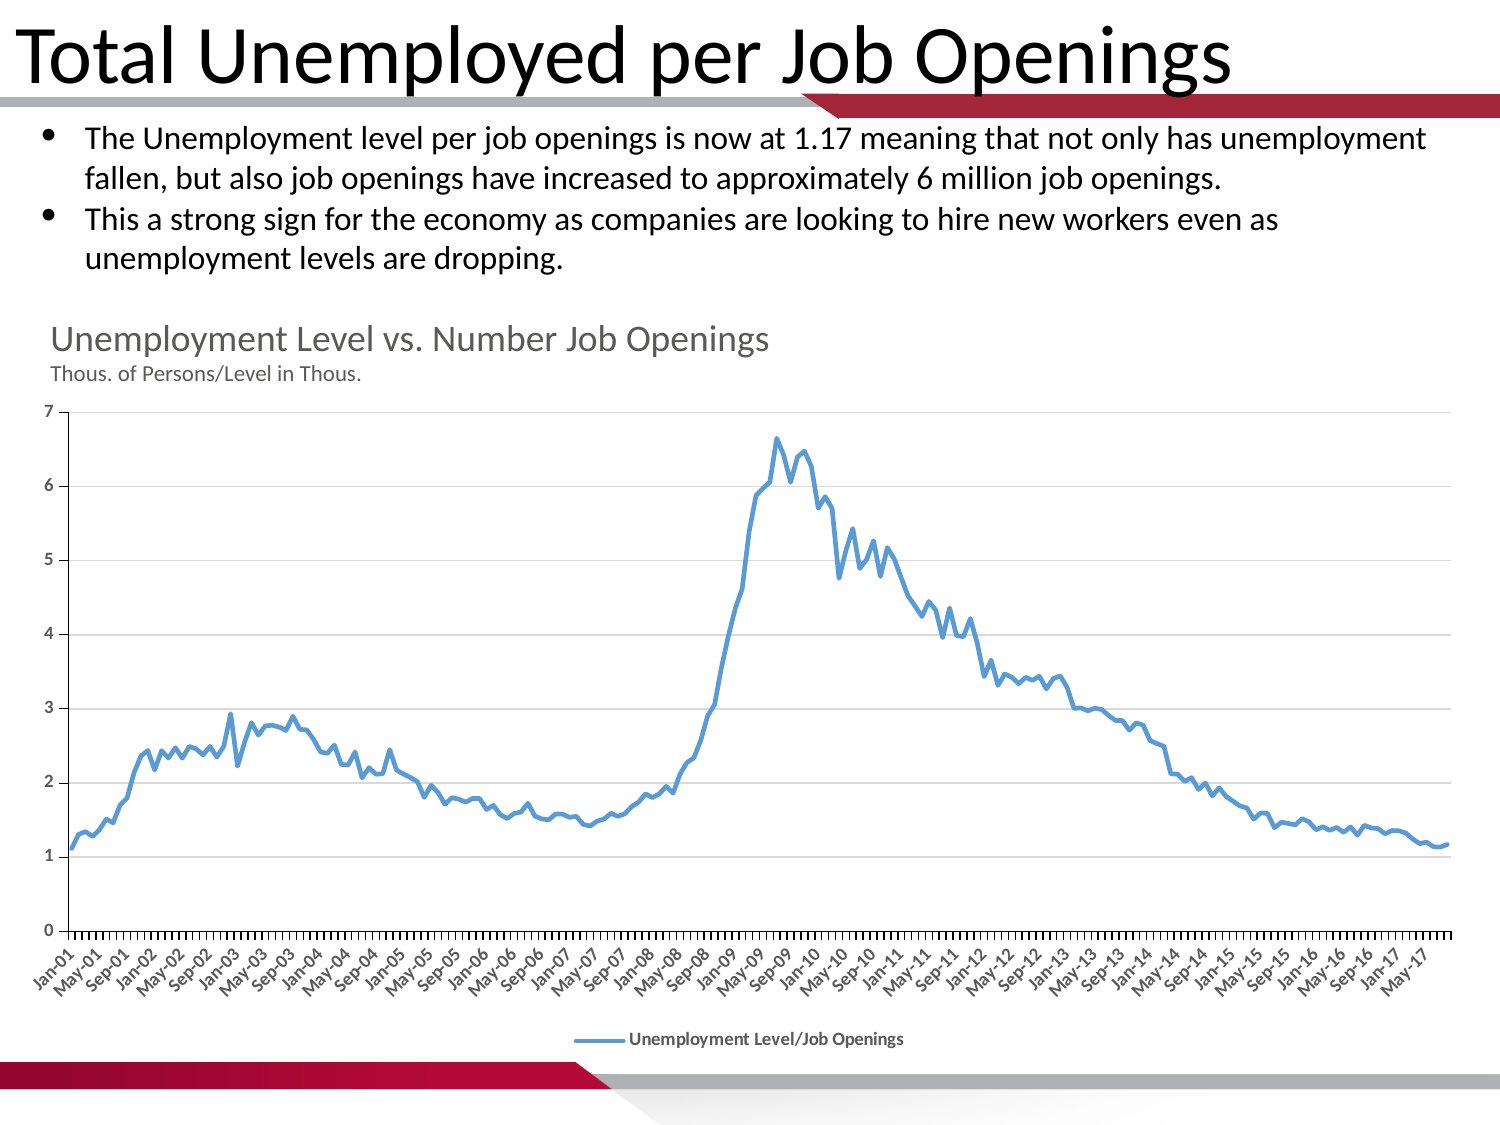

Total Unemployed per Job Openings
The Unemployment level per job openings is now at 1.17 meaning that not only has unemployment fallen, but also job openings have increased to approximately 6 million job openings.
This a strong sign for the economy as companies are looking to hire new workers even as unemployment levels are dropping.
Unemployment Level vs. Number Job Openings
Thous. of Persons/Level in Thous.

### Chart

| Category | Unemployment Level/Job Openings |
|---|---|
| 36892 | 1.118477251624884 |
| 36923 | 1.3072133963074282 |
| 36951 | 1.3458251150558842 |
| 36982 | 1.2795347888186084 |
| 37012 | 1.3683516483516485 |
| 37043 | 1.5149532710280373 |
| 37073 | 1.4632140475661257 |
| 37104 | 1.7034349298500242 |
| 37135 | 1.7967295597484276 |
| 37165 | 2.134257975034674 |
| 37196 | 2.3628579864186596 |
| 37226 | 2.439586410635155 |
| 37257 | 2.1766427241287576 |
| 37288 | 2.4362396204033216 |
| 37316 | 2.338496198254013 |
| 37347 | 2.4766705069124426 |
| 37377 | 2.335650723025584 |
| 37408 | 2.4942050520059436 |
| 37438 | 2.4596892406918793 |
| 37469 | 2.379369627507163 |
| 37500 | 2.4942563482466746 |
| 37530 | 2.3499292786421497 |
| 37561 | 2.494875549048316 |
| 37591 | 2.9357798165137616 |
| 37622 | 2.2280334728033475 |
| 37653 | 2.5489500147885242 |
| 37681 | 2.81389252948886 |
| 37712 | 2.647305389221557 |
| 37742 | 2.7704918032786887 |
| 37773 | 2.779244151169766 |
| 37803 | 2.75565749235474 |
| 37834 | 2.7097167225098997 |
| 37865 | 2.902081977878985 |
| 37895 | 2.7244929797191886 |
| 37926 | 2.716503009185936 |
| 37956 | 2.587741132545115 |
| 37987 | 2.419774501300954 |
| 38018 | 2.4006466784244562 |
| 38047 | 2.512130177514793 |
| 38078 | 2.25130890052356 |
| 38108 | 2.2437158469945353 |
| 38139 | 2.419976635514019 |
| 38169 | 2.0681240467717337 |
| 38200 | 2.207792207792208 |
| 38231 | 2.11838588989845 |
| 38261 | 2.1257911392405062 |
| 38292 | 2.449660284126004 |
| 38322 | 2.1736986301369865 |
| 38353 | 2.1209809264305175 |
| 38384 | 2.0754226267880362 |
| 38412 | 2.019577133907596 |
| 38443 | 1.80815460758897 |
| 38473 | 1.9698764160659115 |
| 38504 | 1.8707110890104426 |
| 38534 | 1.7147487844408429 |
| 38565 | 1.803339062116376 |
| 38596 | 1.7826292187868775 |
| 38626 | 1.7425765723638065 |
| 38657 | 1.7928909952606635 |
| 38687 | 1.7910925196850394 |
| 38718 | 1.6435551419264773 |
| 38749 | 1.6987467486403405 |
| 38777 | 1.5740040062319163 |
| 38808 | 1.5213675213675213 |
| 38838 | 1.5903394850763273 |
| 38869 | 1.6097953552540814 |
| 38899 | 1.7272508425613866 |
| 38930 | 1.5550438596491227 |
| 38961 | 1.5161647475642162 |
| 38991 | 1.5042486583184258 |
| 39022 | 1.58304538124856 |
| 39052 | 1.5806451612903225 |
| 39083 | 1.5369330453563714 |
| 39114 | 1.5513997760358342 |
| 39142 | 1.4425632233176169 |
| 39173 | 1.419983416252073 |
| 39203 | 1.487032967032967 |
| 39234 | 1.5145399305555556 |
| 39264 | 1.5922048997772829 |
| 39295 | 1.5514818880351262 |
| 39326 | 1.5852310413442405 |
| 39356 | 1.6830232558139535 |
| 39387 | 1.7420596727622715 |
| 39417 | 1.8542323550812514 |
| 39448 | 1.8039906103286385 |
| 39479 | 1.854774863928748 |
| 39508 | 1.9550112471882028 |
| 39539 | 1.8635919960956564 |
| 39569 | 2.119949494949495 |
| 39600 | 2.2763472259092117 |
| 39630 | 2.3389165140015704 |
| 39661 | 2.575170532060027 |
| 39692 | 2.908700980392157 |
| 39722 | 3.060145808019441 |
| 39753 | 3.564952638700947 |
| 39783 | 3.9879858657243816 |
| 39814 | 4.357788218286953 |
| 39845 | 4.621282694374776 |
| 39873 | 5.389803291850662 |
| 39904 | 5.877386508273228 |
| 39934 | 5.974042027194066 |
| 39965 | 6.0572487644151565 |
| 39995 | 6.648907103825136 |
| 40026 | 6.424111014744145 |
| 40057 | 6.056900726392252 |
| 40087 | 6.3966666666666665 |
| 40118 | 6.4761702127659575 |
| 40148 | 6.272538429580391 |
| 40179 | 5.707890743550835 |
| 40210 | 5.8622963537626065 |
| 40238 | 5.702175543885971 |
| 40269 | 4.759316770186335 |
| 40299 | 5.13628502248357 |
| 40330 | 5.433183183183183 |
| 40360 | 4.894435075885329 |
| 40391 | 5.016438356164383 |
| 40422 | 5.268883267076256 |
| 40452 | 4.786020441806792 |
| 40483 | 5.175360329444063 |
| 40513 | 5.022051102555128 |
| 40544 | 4.767948281728479 |
| 40575 | 4.522251308900524 |
| 40603 | 4.388817891373802 |
| 40634 | 4.246121083054457 |
| 40664 | 4.449261400128452 |
| 40695 | 4.330645161290323 |
| 40725 | 3.9605755395683455 |
| 40756 | 4.361742424242424 |
| 40787 | 3.990844062947067 |
| 40817 | 3.973691902952353 |
| 40848 | 4.21883920076118 |
| 40878 | 3.8863164143662807 |
| 40909 | 3.4354362416107382 |
| 40940 | 3.660857142857143 |
| 40969 | 3.3184547115635605 |
| 41000 | 3.4713148503980236 |
| 41030 | 3.427179209528966 |
| 41061 | 3.340879178731245 |
| 41091 | 3.4260963724959392 |
| 41122 | 3.386098289437958 |
| 41153 | 3.4407838682192557 |
| 41183 | 3.269687162891046 |
| 41214 | 3.4095427435387675 |
| 41244 | 3.444817927170868 |
| 41275 | 3.2902374670184695 |
| 41306 | 3.008052340211374 |
| 41334 | 3.0144628099173554 |
| 41365 | 2.974436851430018 |
| 41395 | 3.0098115156209655 |
| 41426 | 2.9920998980632008 |
| 41456 | 2.9132443531827517 |
| 41487 | 2.84375 |
| 41518 | 2.845162919929275 |
| 41548 | 2.7120584652862365 |
| 41579 | 2.812614021370863 |
| 41609 | 2.7819347942276855 |
| 41640 | 2.5728643216080402 |
| 41671 | 2.5318215069495245 |
| 41699 | 2.4958003359731222 |
| 41730 | 2.124097176625082 |
| 41760 | 2.1201567261645624 |
| 41791 | 2.0213675213675213 |
| 41821 | 2.0733648881239244 |
| 41852 | 1.9132510943095902 |
| 41883 | 2.001081081081081 |
| 41913 | 1.827150428047289 |
| 41944 | 1.9342442356959864 |
| 41974 | 1.8181438998957247 |
| 42005 | 1.7558777429467085 |
| 42036 | 1.690671350507416 |
| 42064 | 1.665951219512195 |
| 42095 | 1.5129616477272727 |
| 42125 | 1.596568898727172 |
| 42156 | 1.5900944305261129 |
| 42186 | 1.3978950942115091 |
| 42217 | 1.4723599632690543 |
| 42248 | 1.4549316586627263 |
| 42278 | 1.4349015317286653 |
| 42309 | 1.5205899253016664 |
| 42339 | 1.4750651283959806 |
| 42370 | 1.3703833362506563 |
| 42401 | 1.4094502335609056 |
| 42430 | 1.3631237183868763 |
| 42461 | 1.4017366648945595 |
| 42491 | 1.3348262271587246 |
| 42522 | 1.40903342366757 |
| 42552 | 1.2973380210949272 |
| 42583 | 1.4301584410854125 |
| 42614 | 1.3949876456053654 |
| 42644 | 1.3853588688025773 |
| 42675 | 1.315752086663115 |
| 42705 | 1.3592706264668712 |
| 42736 | 1.3573333333333333 |
| 42767 | 1.3248856036606829 |
| 42795 | 1.2449438202247192 |
| 42826 | 1.1825037707390649 |
| 42856 | 1.2032620133286567 |
| 42887 | 1.1407782864617397 |
| 42917 | 1.1369706840390879 |
| 42948 | 1.1726405787569878 |